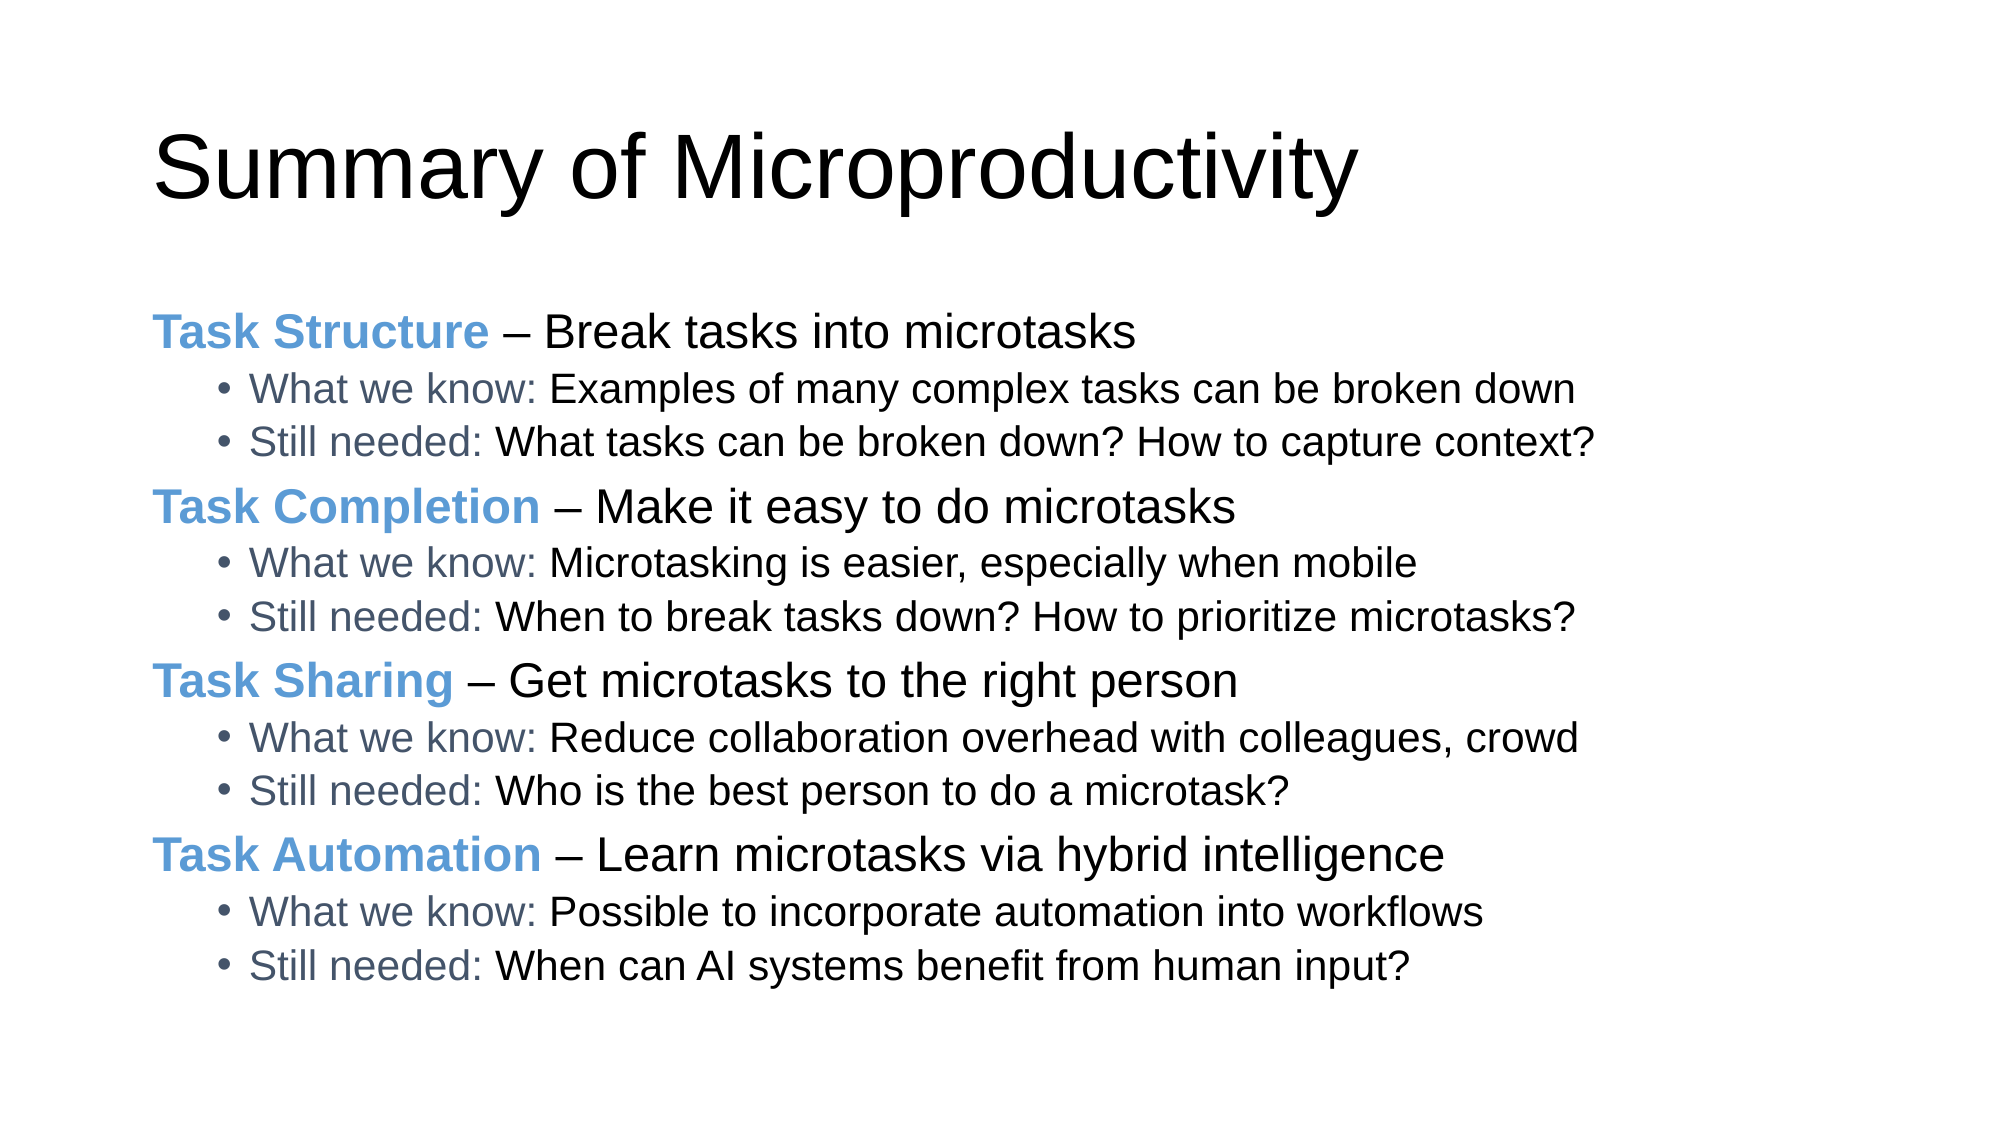

# Summary of Microproductivity
Task Structure – Break tasks into microtasks
What we know: Examples of many complex tasks can be broken down
Still needed: What tasks can be broken down? How to capture context?
Task Completion – Make it easy to do microtasks
What we know: Microtasking is easier, especially when mobile
Still needed: When to break tasks down? How to prioritize microtasks?
Task Sharing – Get microtasks to the right person
What we know: Reduce collaboration overhead with colleagues, crowd
Still needed: Who is the best person to do a microtask?
Task Automation – Learn microtasks via hybrid intelligence
What we know: Possible to incorporate automation into workflows
Still needed: When can AI systems benefit from human input?